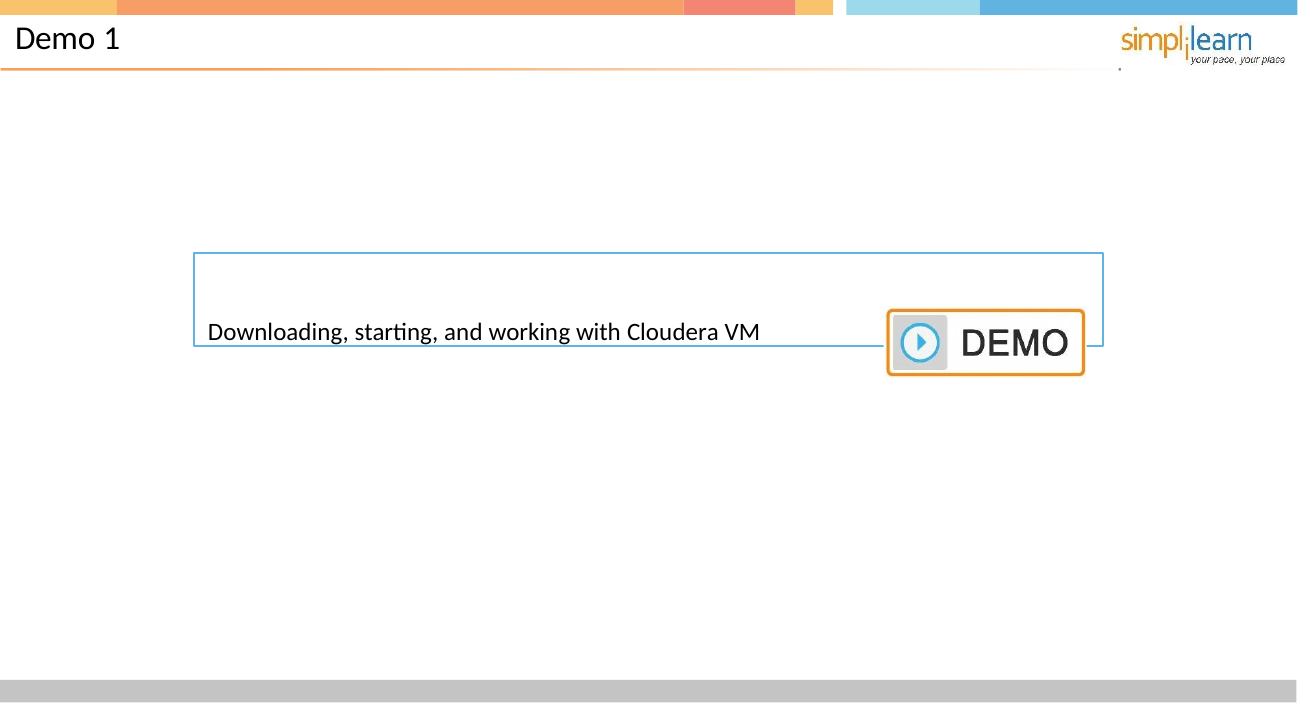

# Demo 1

Downloading, starting, and working with Cloudera VM